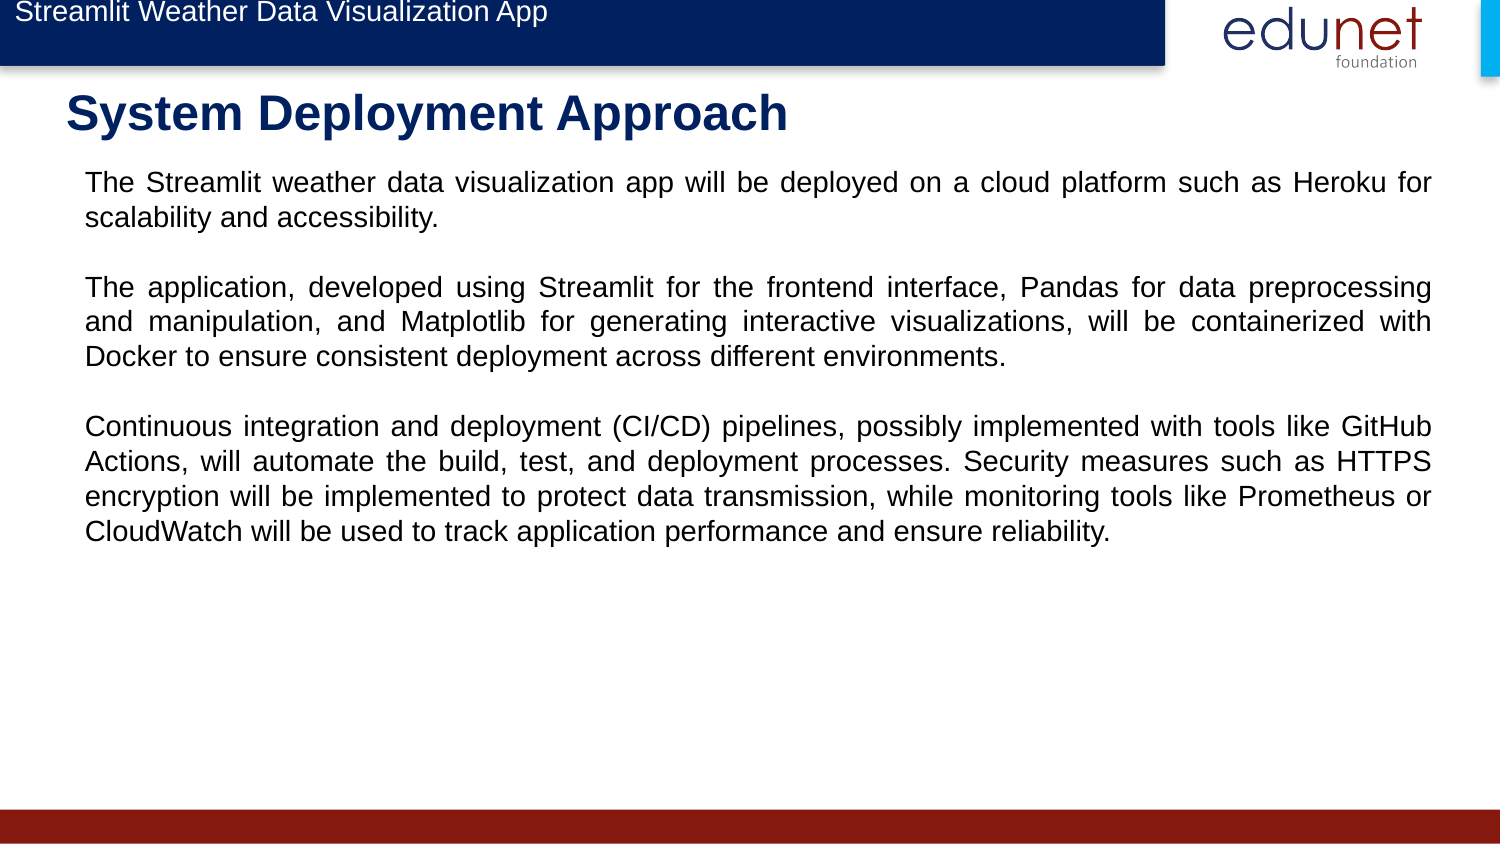

Streamlit Weather Data Visualization App
# System Deployment Approach
The Streamlit weather data visualization app will be deployed on a cloud platform such as Heroku for scalability and accessibility.

The application, developed using Streamlit for the frontend interface, Pandas for data preprocessing and manipulation, and Matplotlib for generating interactive visualizations, will be containerized with Docker to ensure consistent deployment across different environments.

Continuous integration and deployment (CI/CD) pipelines, possibly implemented with tools like GitHub Actions, will automate the build, test, and deployment processes. Security measures such as HTTPS encryption will be implemented to protect data transmission, while monitoring tools like Prometheus or CloudWatch will be used to track application performance and ensure reliability.